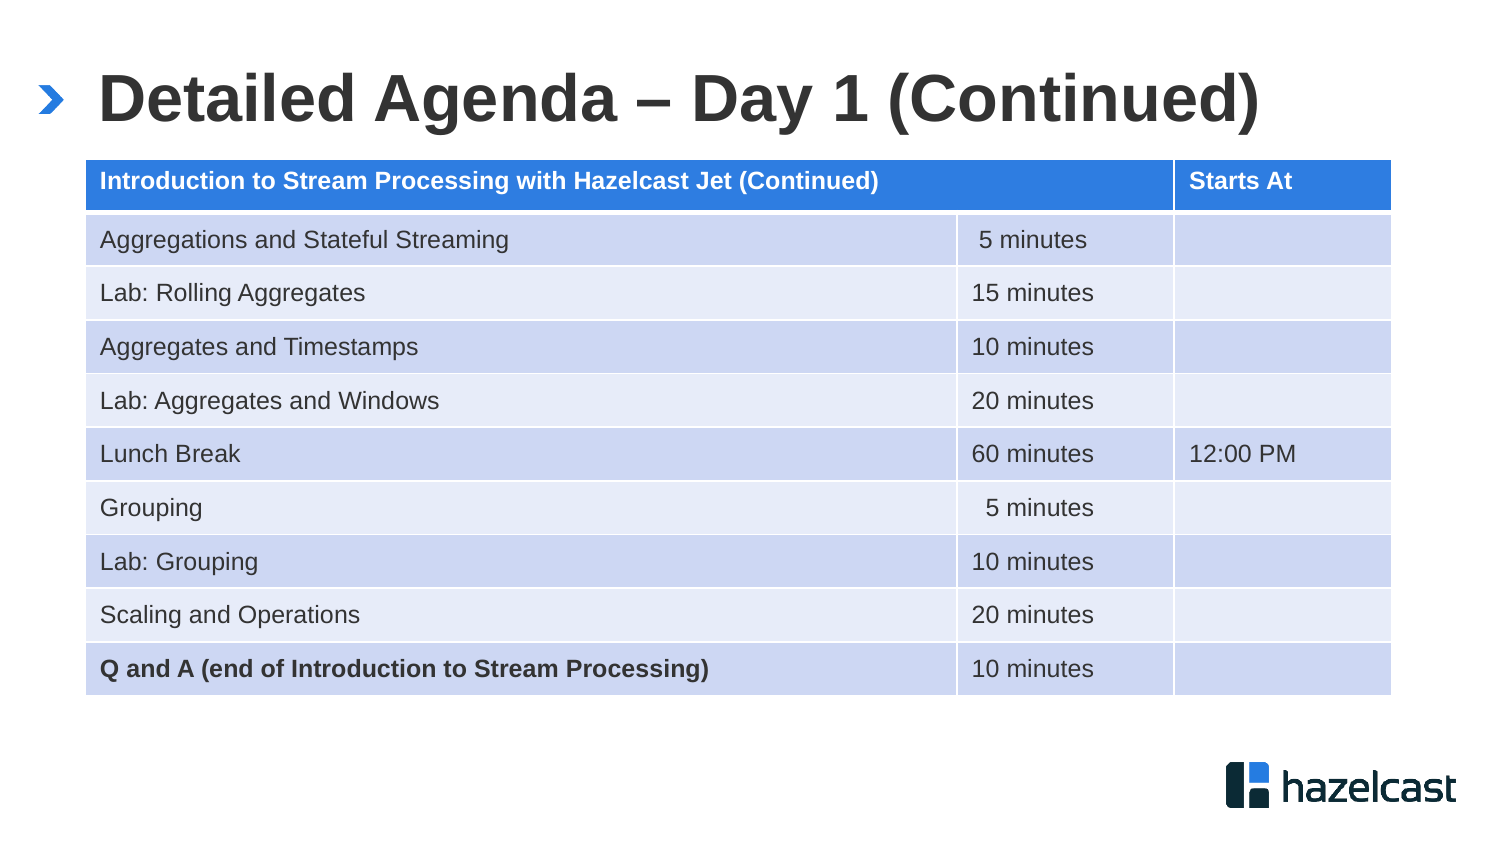

# Detailed Agenda – Day 1 (Continued)

| Introduction to Stream Processing with Hazelcast Jet (Continued) |  | Starts At |
| --- | --- | --- |
| Aggregations and Stateful Streaming | 5 minutes |  |
| Lab: Rolling Aggregates | 15 minutes |  |
| Aggregates and Timestamps | 10 minutes |  |
| Lab: Aggregates and Windows | 20 minutes |  |
| Lunch Break | 60 minutes | 12:00 PM |
| Grouping | 5 minutes |  |
| Lab: Grouping | 10 minutes |  |
| Scaling and Operations | 20 minutes |  |
| Q and A (end of Introduction to Stream Processing) | 10 minutes |  |